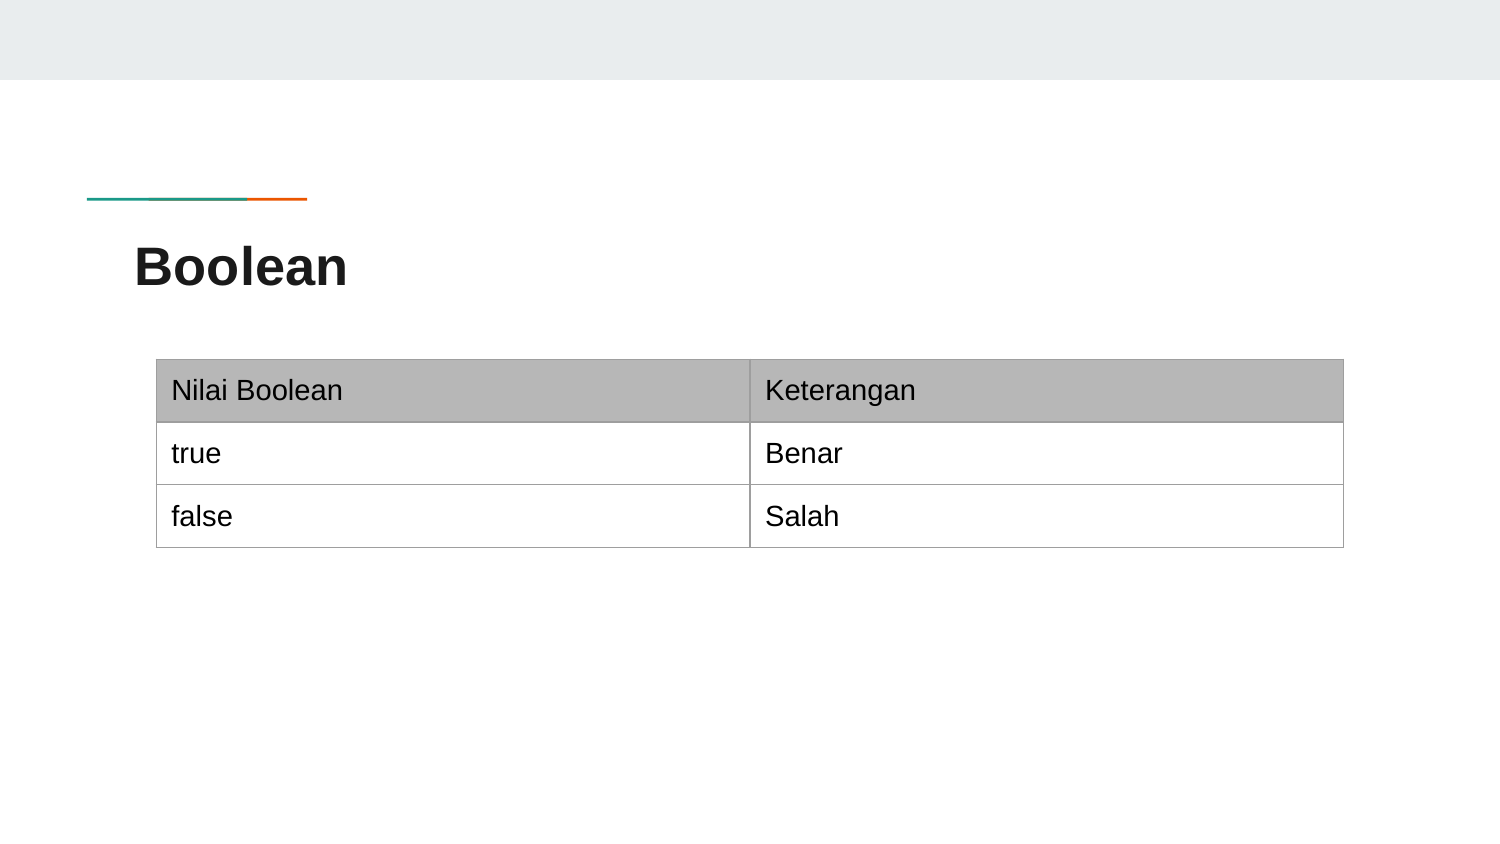

# Boolean
| Nilai Boolean | Keterangan |
| --- | --- |
| true | Benar |
| false | Salah |